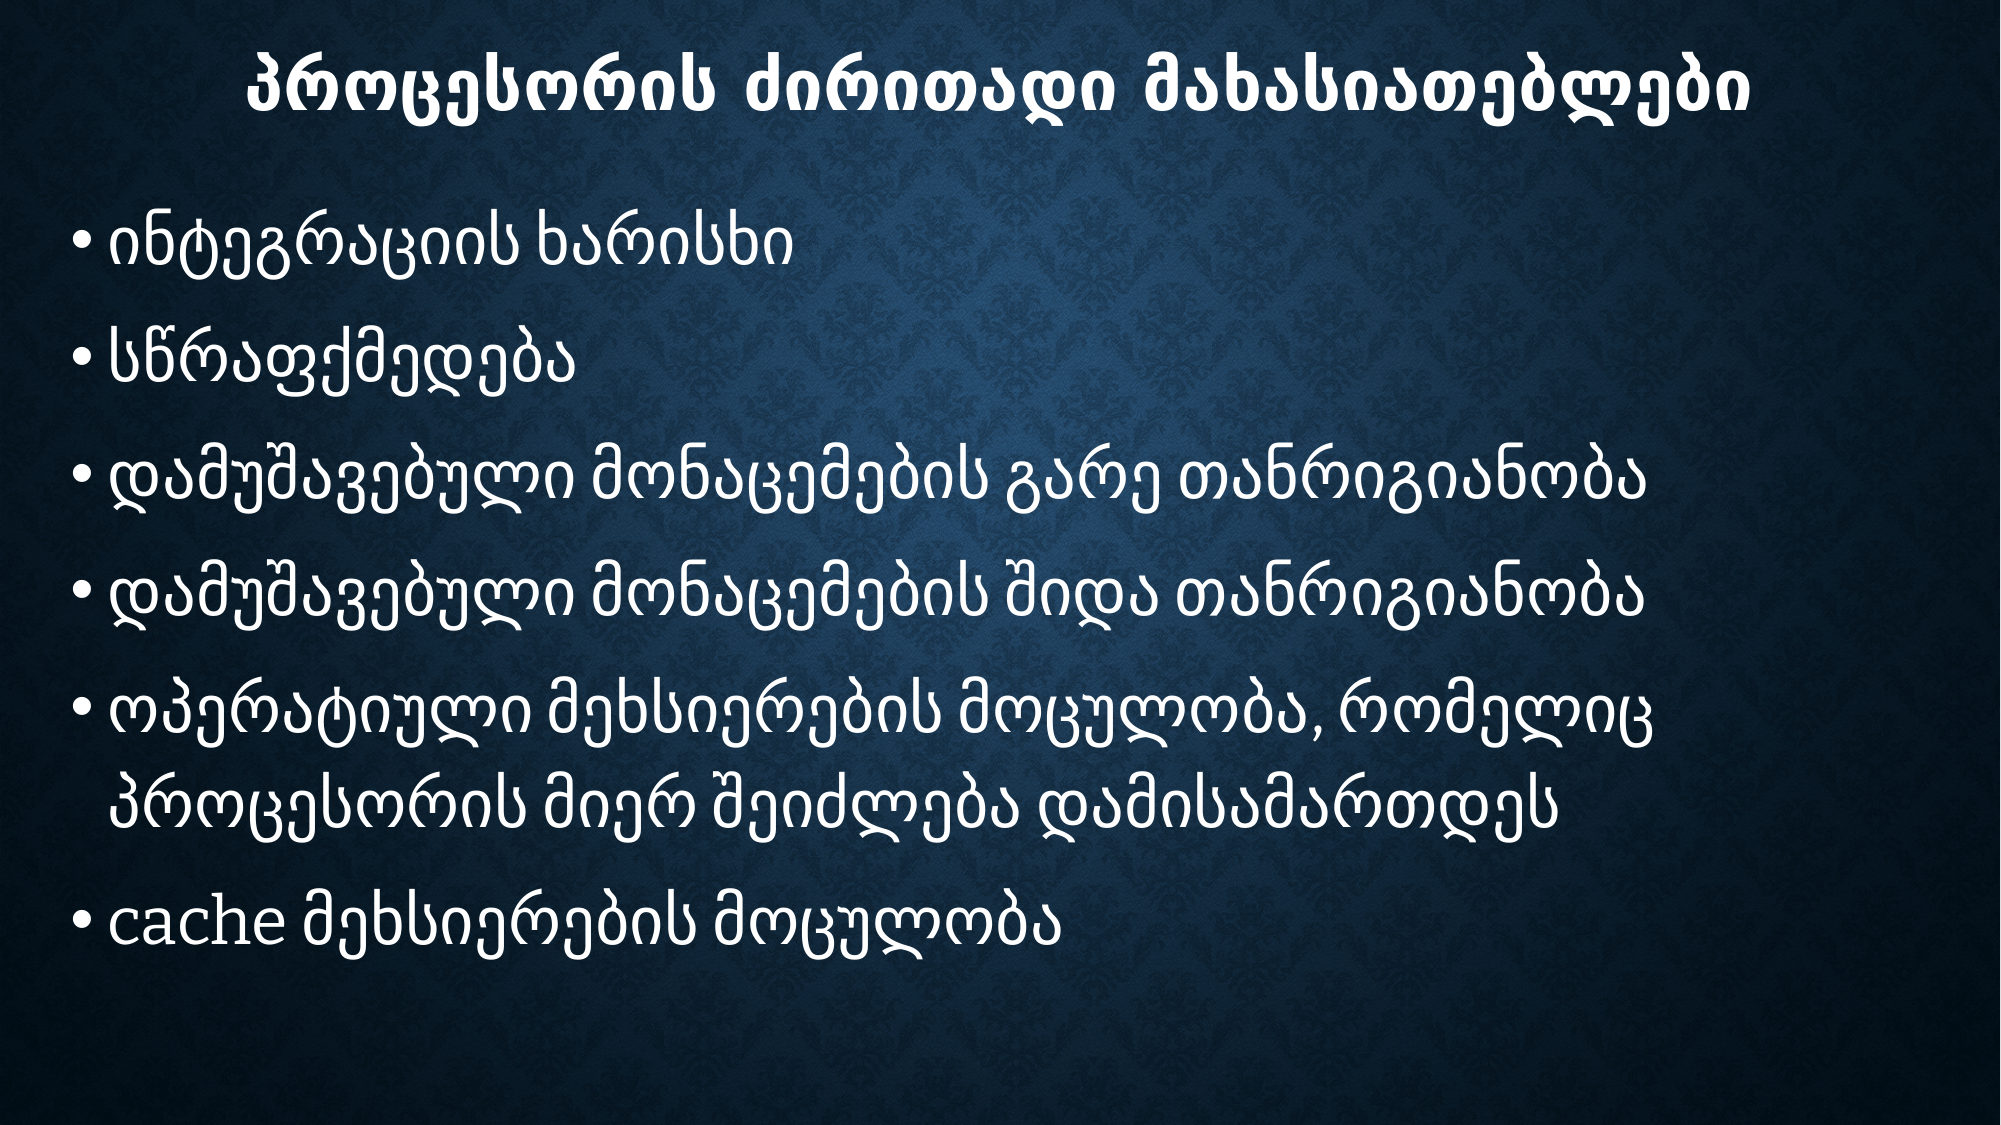

# პროცესორის ძირითადი მახასიათებლები
ინტეგრაციის ხარისხი
სწრაფქმედება
დამუშავებული მონაცემების გარე თანრიგიანობა
დამუშავებული მონაცემების შიდა თანრიგიანობა
ოპერატიული მეხსიერების მოცულობა, რომელიც პროცესორის მიერ შეიძლება დამისამართდეს
cache მეხსიერების მოცულობა